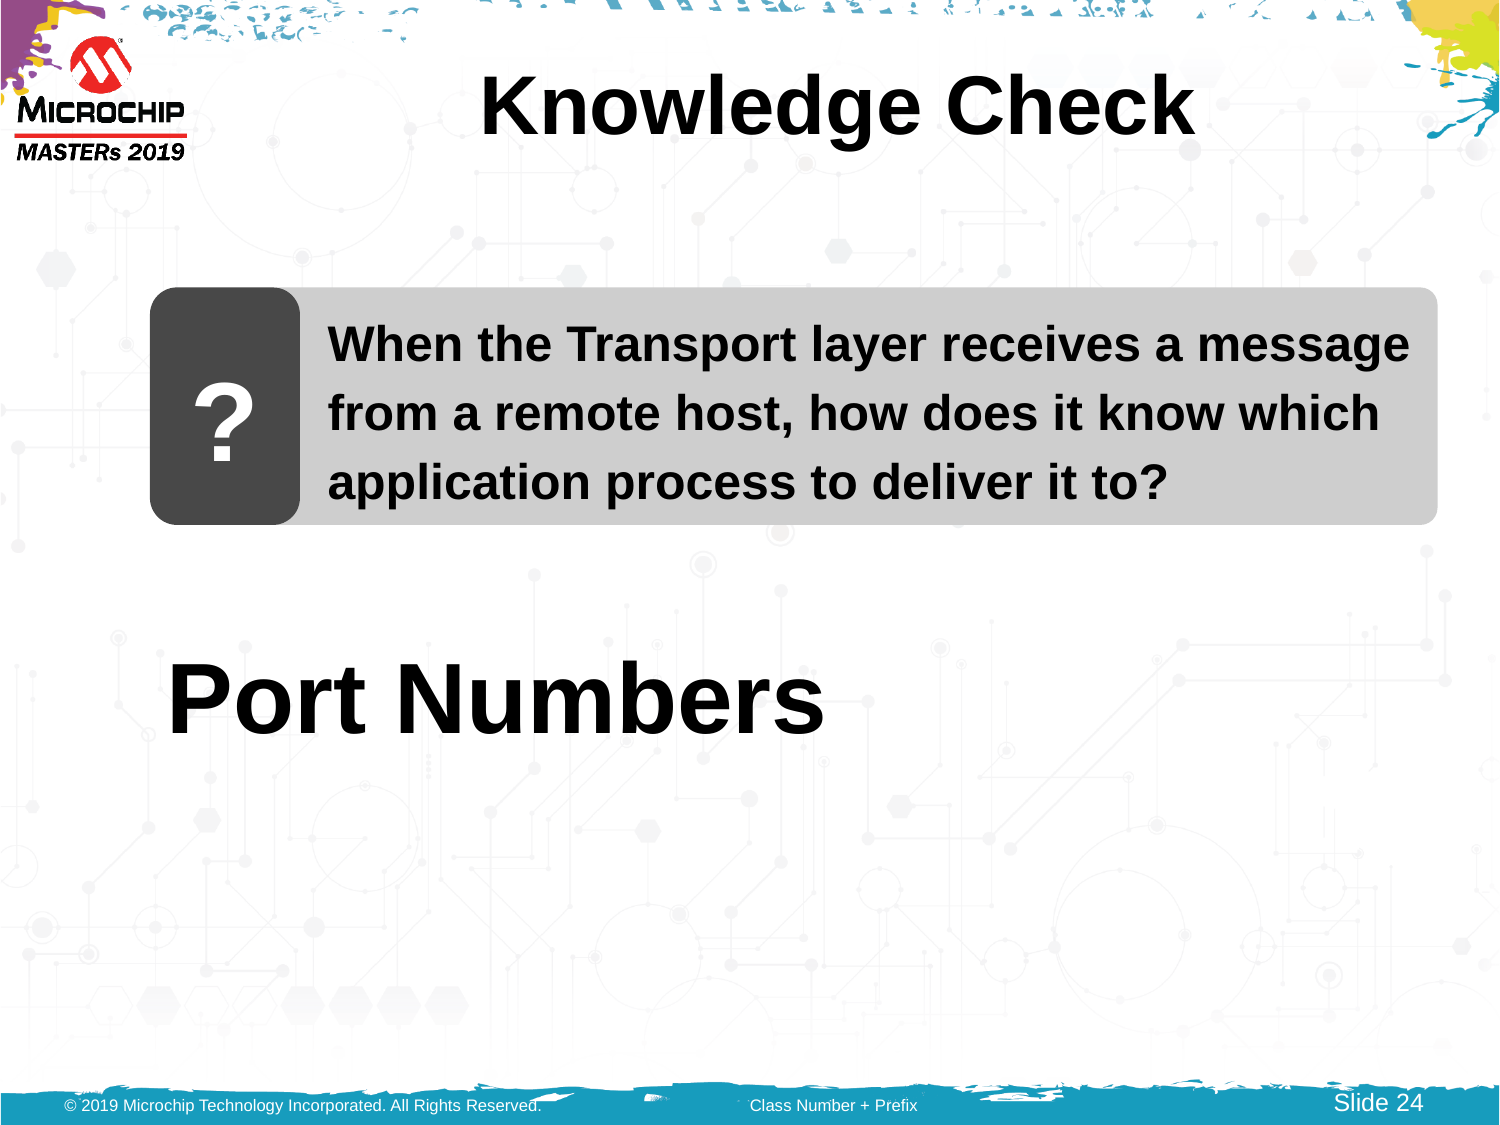

# Knowledge Check
?
When the Transport layer receives a message from a remote host, how does it know which application process to deliver it to?
Port Numbers